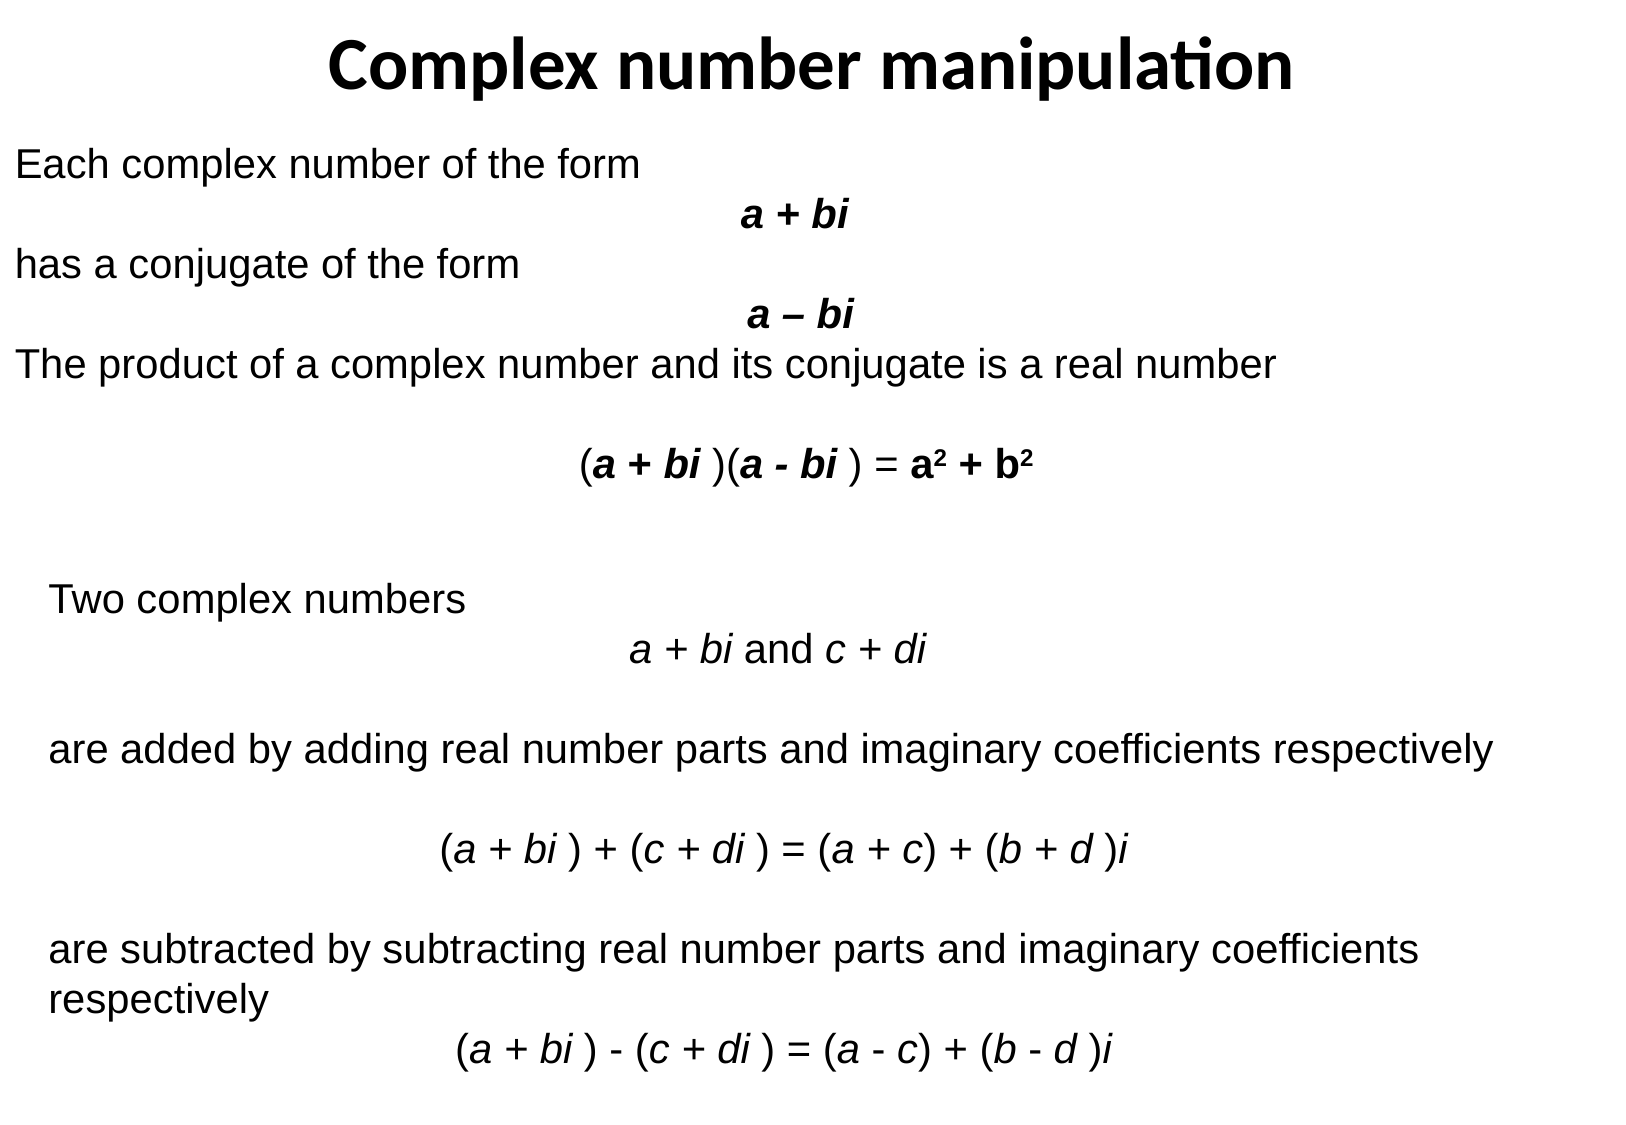

Complex number manipulation
Each complex number of the form
a + bi
has a conjugate of the form
a – bi
The product of a complex number and its conjugate is a real number

(a + bi )(a - bi ) = a2 + b2
Two complex numbers
a + bi and c + di

are added by adding real number parts and imaginary coefficients respectively

(a + bi ) + (c + di ) = (a + c) + (b + d )i

are subtracted by subtracting real number parts and imaginary coefficients respectively
(a + bi ) - (c + di ) = (a - c) + (b - d )i